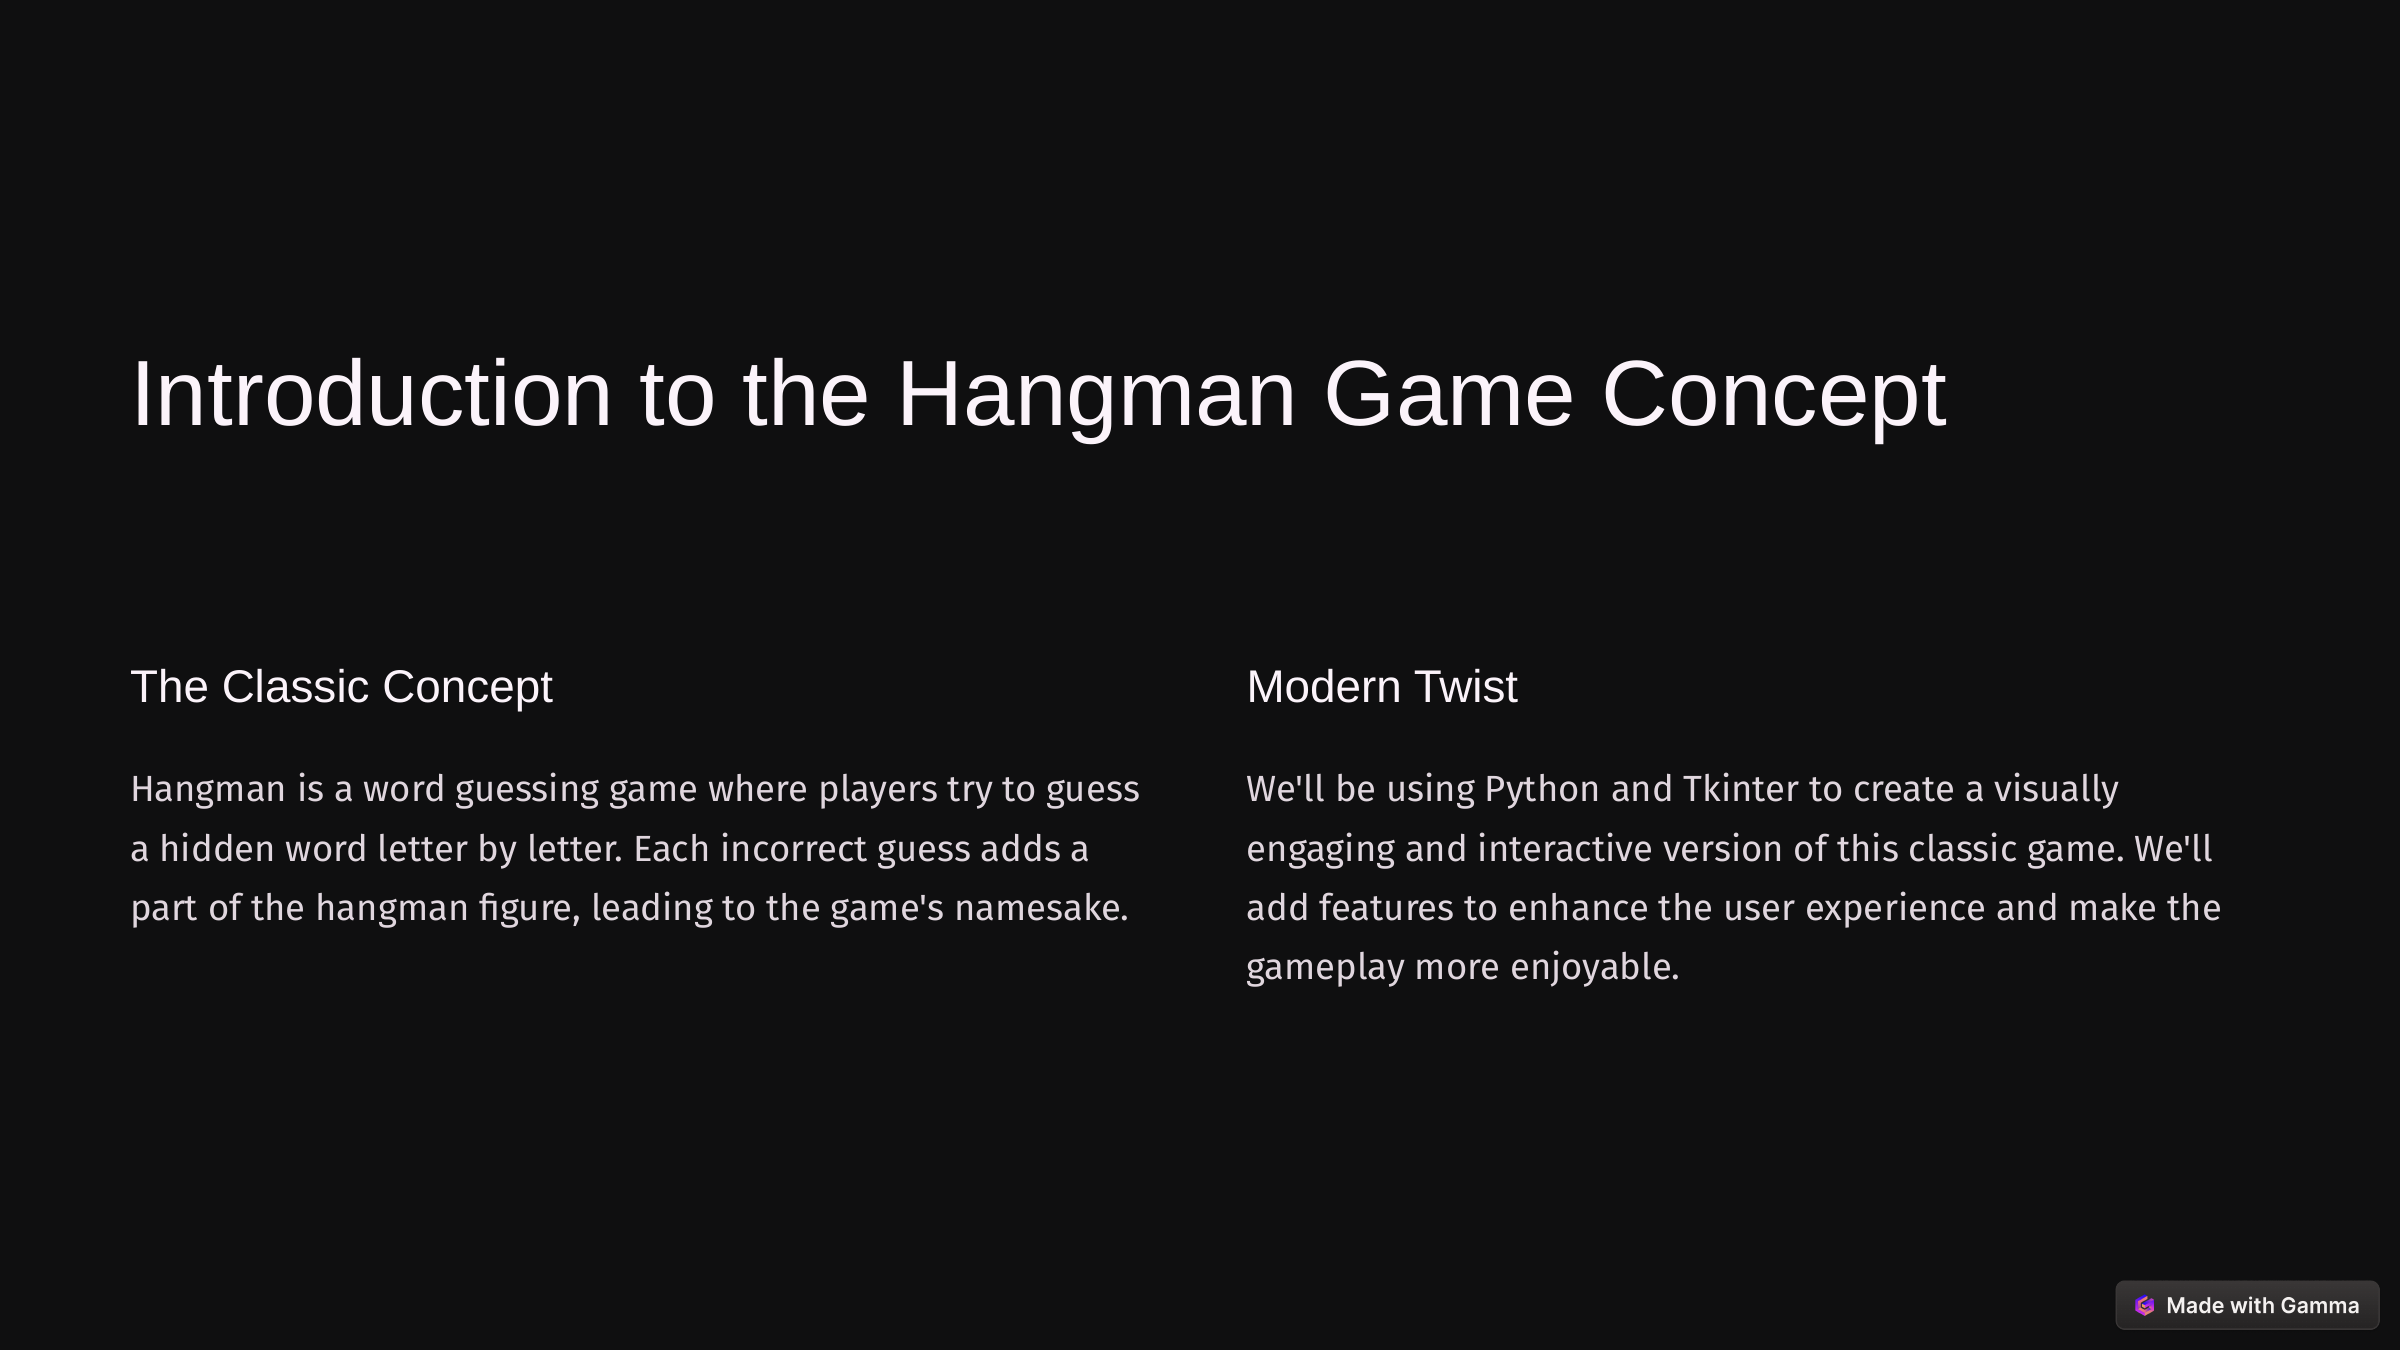

Introduction to the Hangman Game Concept
The Classic Concept
Modern Twist
Hangman is a word guessing game where players try to guess a hidden word letter by letter. Each incorrect guess adds a part of the hangman figure, leading to the game's namesake.
We'll be using Python and Tkinter to create a visually engaging and interactive version of this classic game. We'll add features to enhance the user experience and make the gameplay more enjoyable.